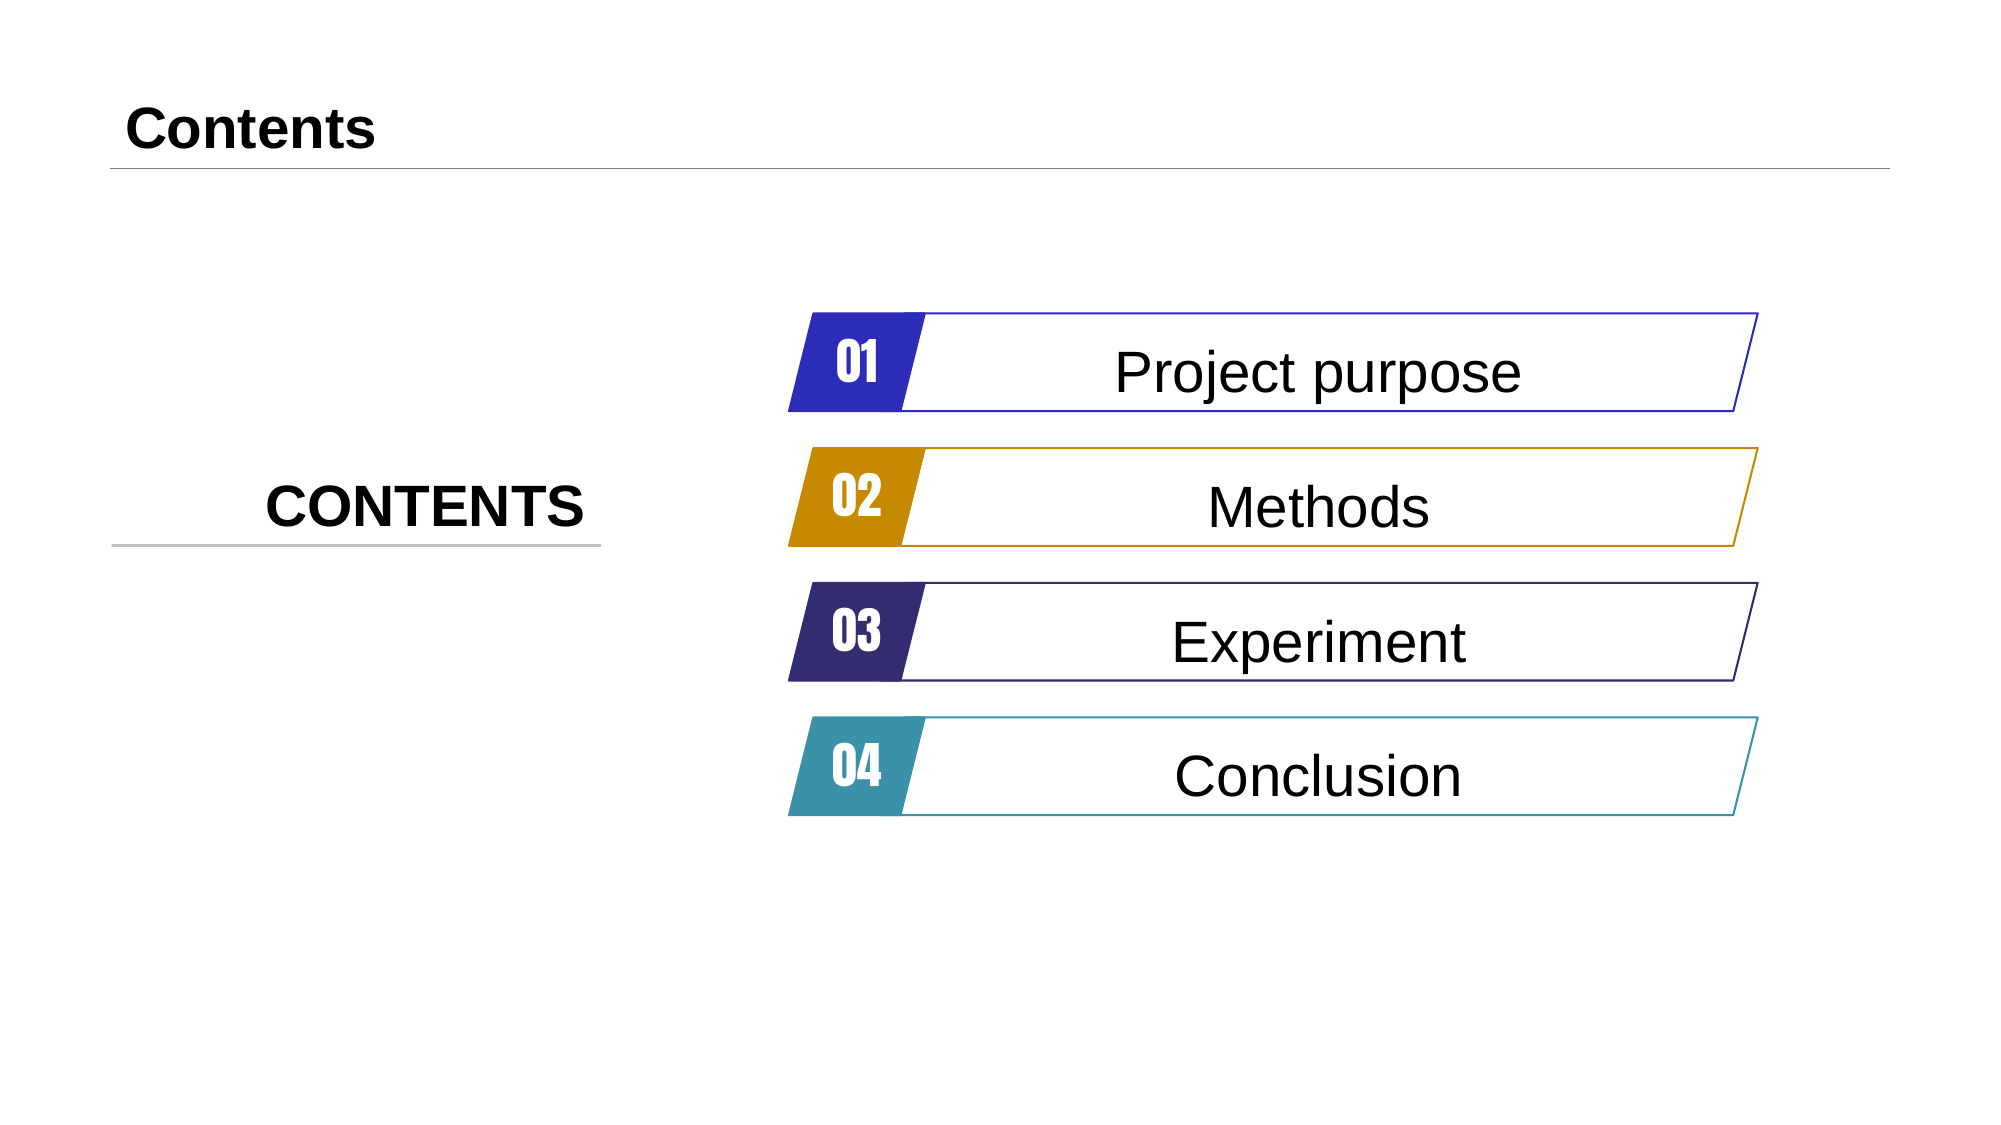

# Contents
01
Project purpose
CONTENTS
02
Methods
03
Experiment
04
Conclusion